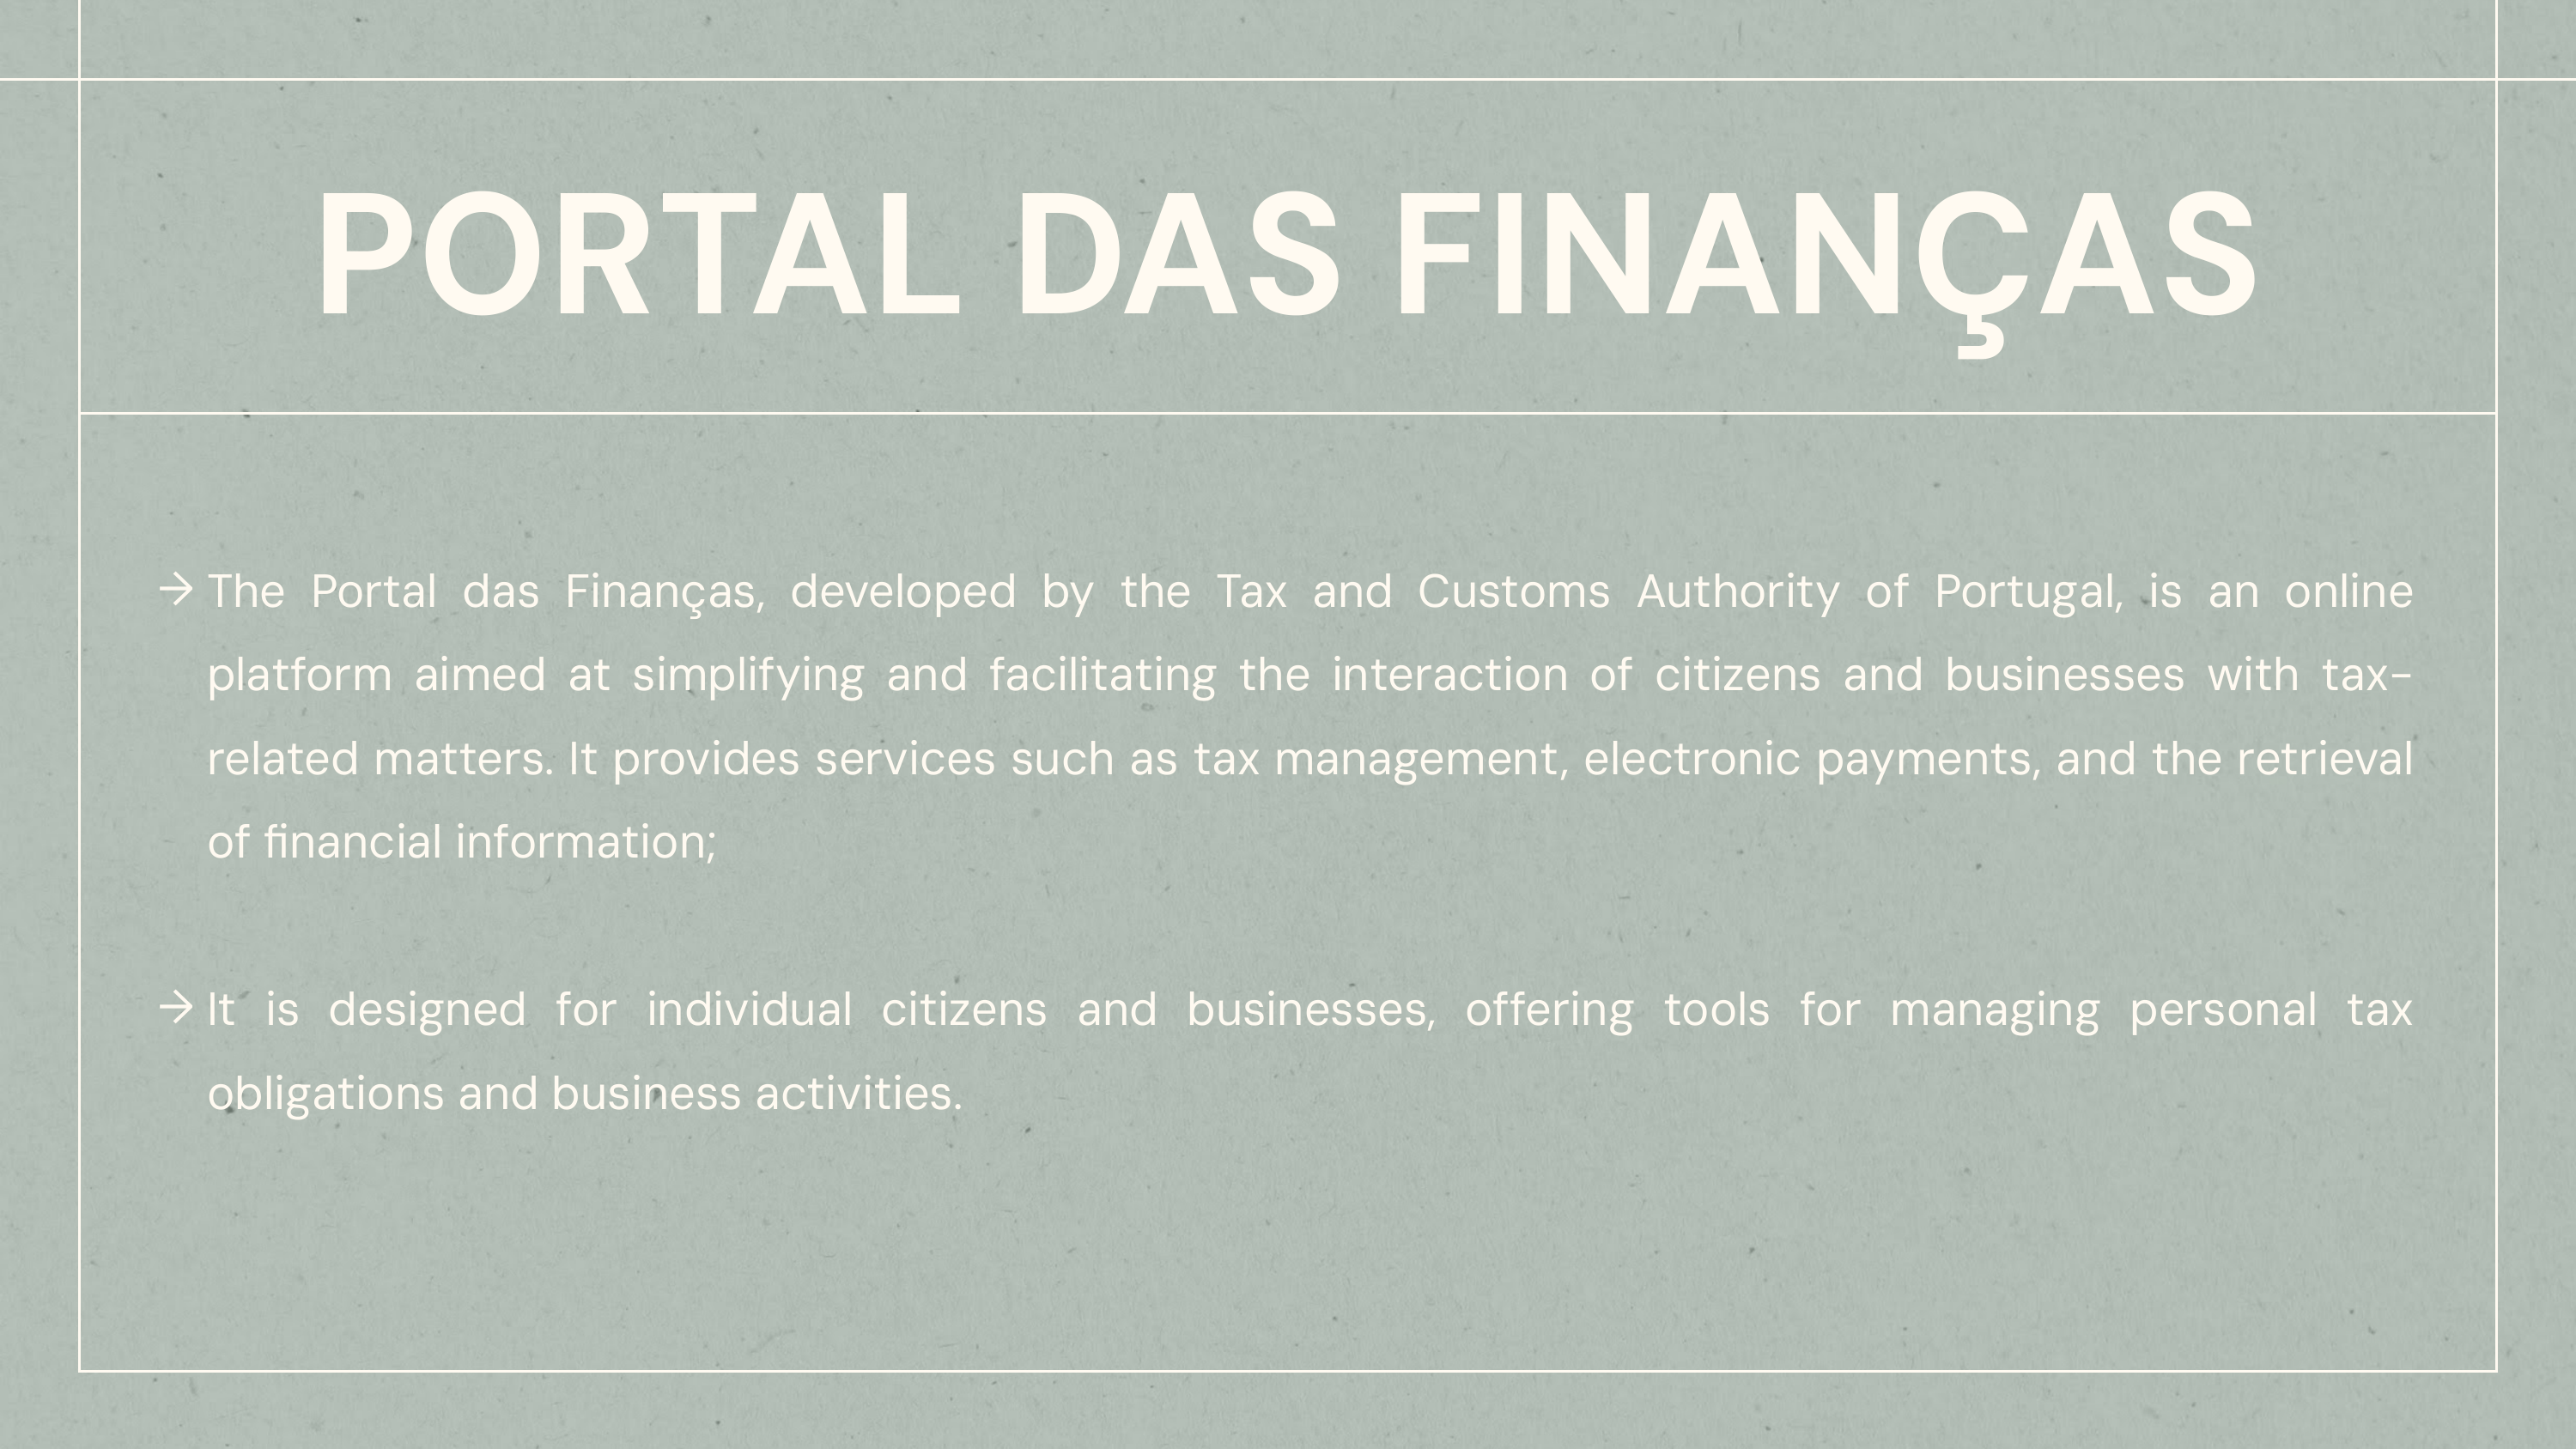

PORTAL DAS FINANÇAS
The Portal das Finanças, developed by the Tax and Customs Authority of Portugal, is an online platform aimed at simplifying and facilitating the interaction of citizens and businesses with tax-related matters. It provides services such as tax management, electronic payments, and the retrieval of financial information;

It is designed for individual citizens and businesses, offering tools for managing personal tax obligations and business activities.